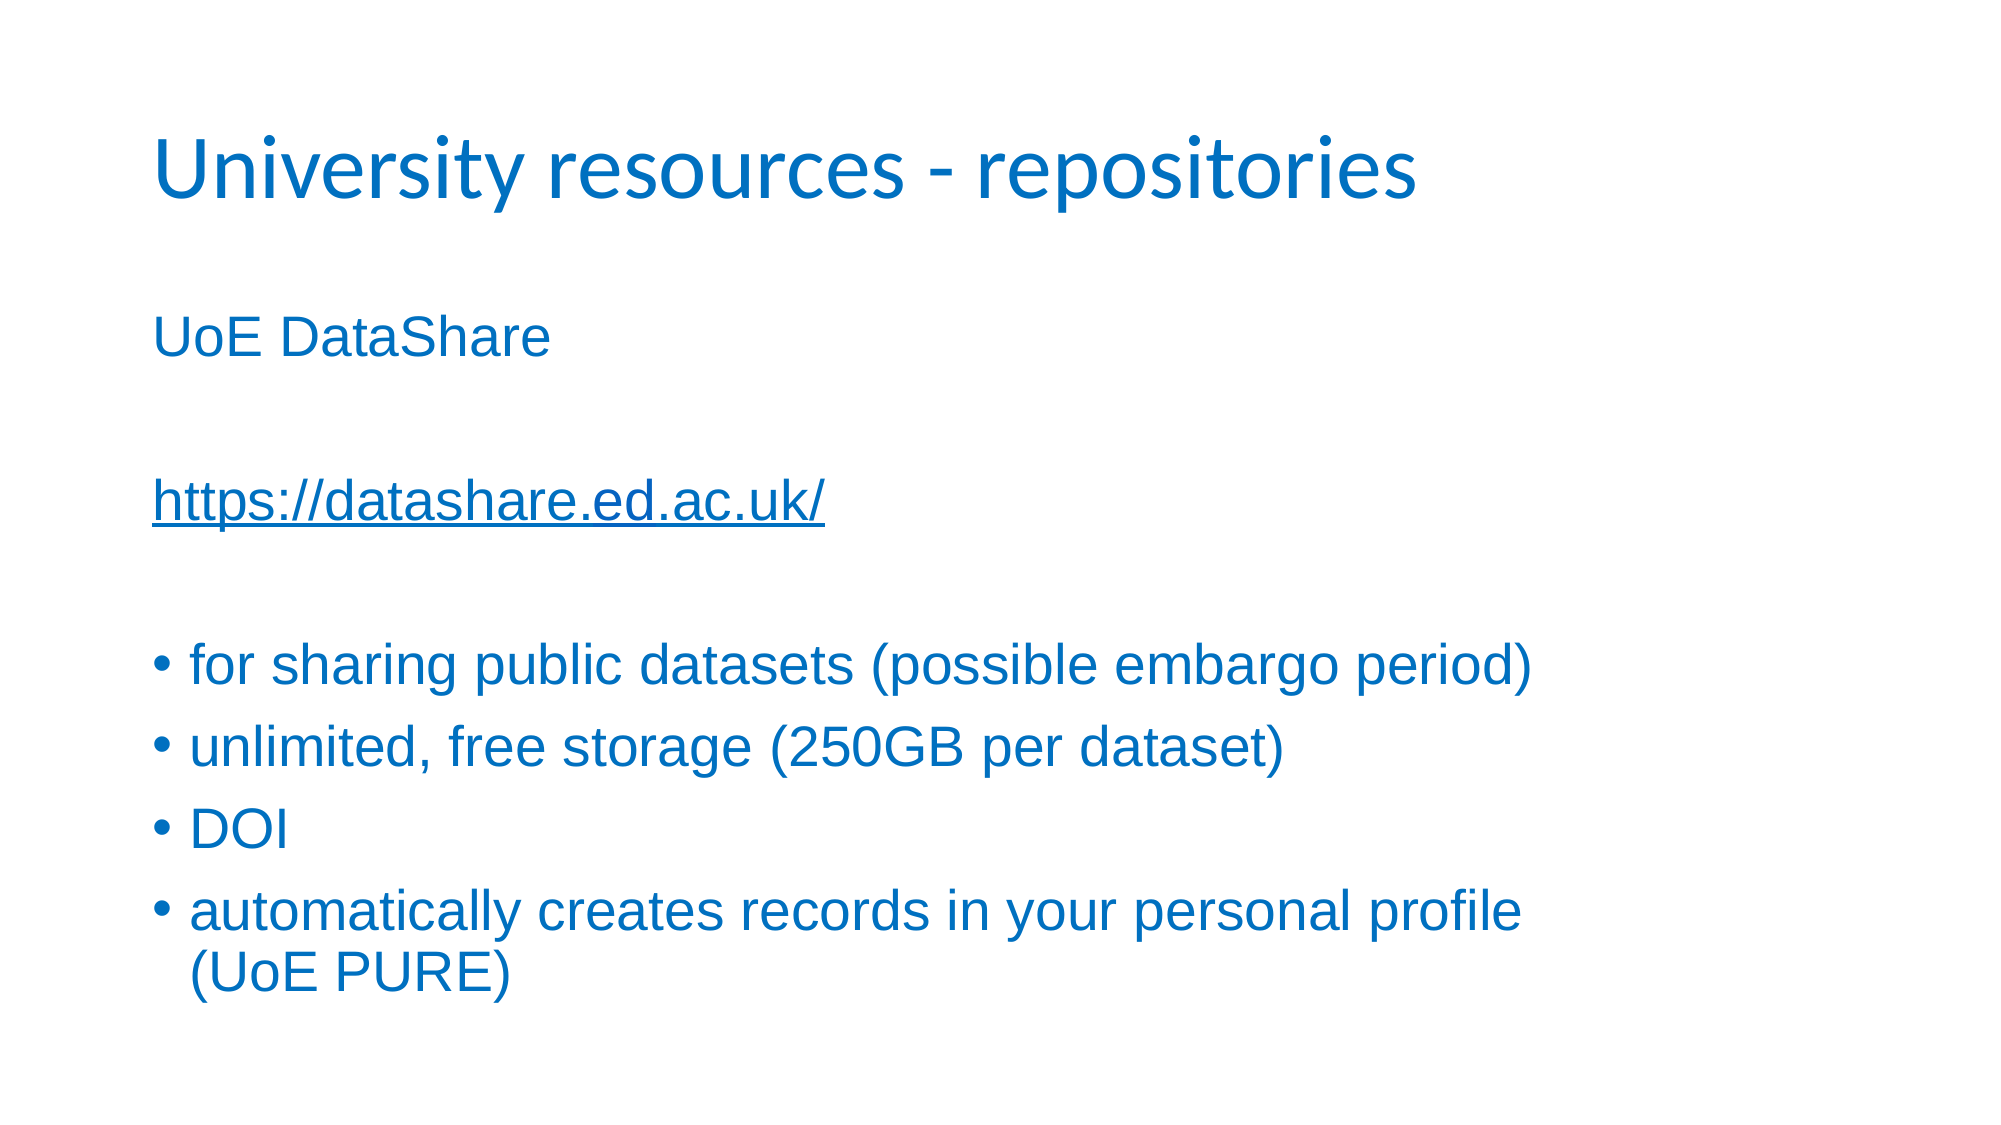

# University resources - repositories
UoE DataShare

https://datashare.ed.ac.uk/

for sharing public datasets (possible embargo period)
unlimited, free storage (250GB per dataset)
DOI
automatically creates records in your personal profile
(UoE PURE)